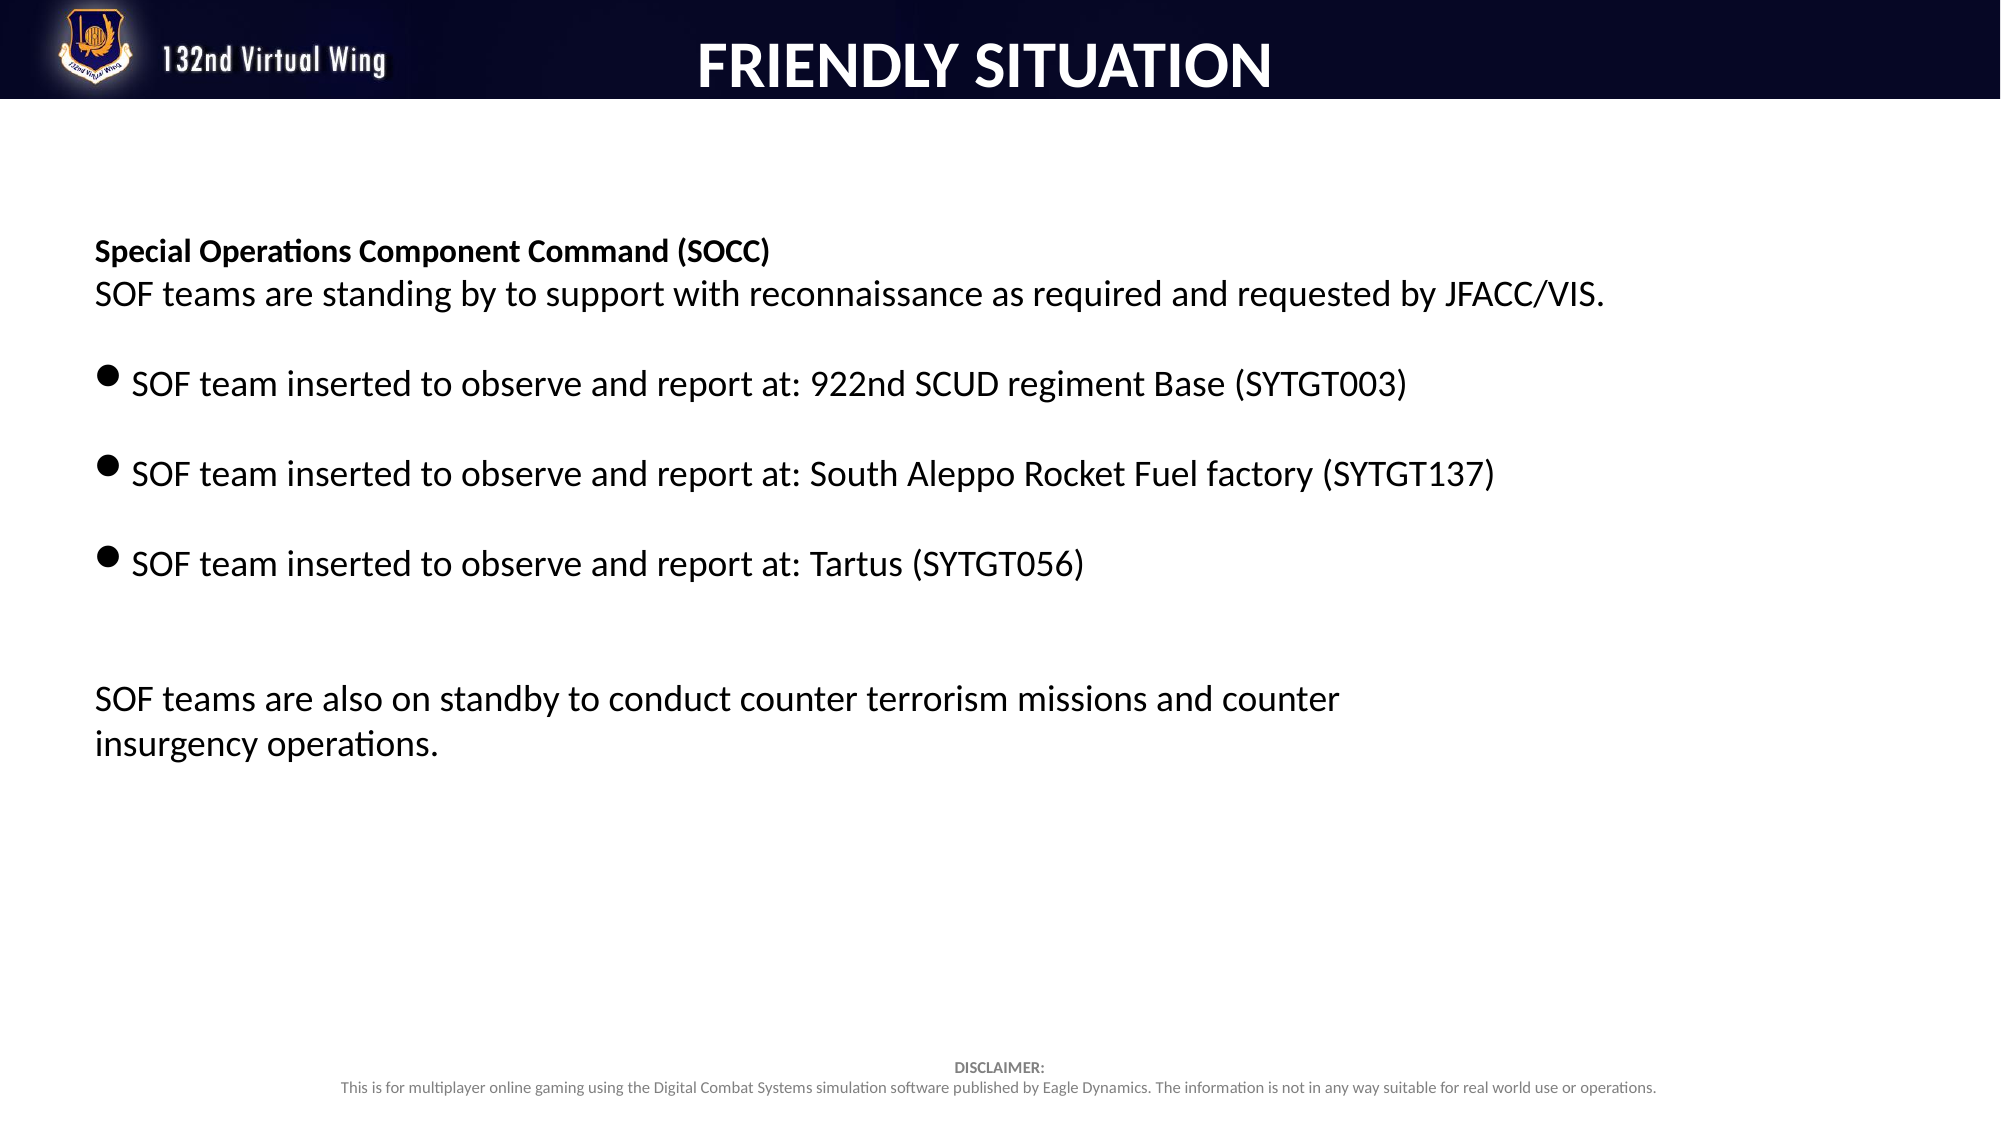

FRIENDLY SITUATION
Special Operations Component Command (SOCC)
SOF teams are standing by to support with reconnaissance as required and requested by JFACC/VIS.

SOF team inserted to observe and report at: 922nd SCUD regiment Base (SYTGT003)

SOF team inserted to observe and report at: South Aleppo Rocket Fuel factory (SYTGT137)

SOF team inserted to observe and report at: Tartus (SYTGT056)

SOF teams are also on standby to conduct counter terrorism missions and counter
insurgency operations.

DISCLAIMER:
This is for multiplayer online gaming using the Digital Combat Systems simulation software published by Eagle Dynamics. The information is not in any way suitable for real world use or operations.